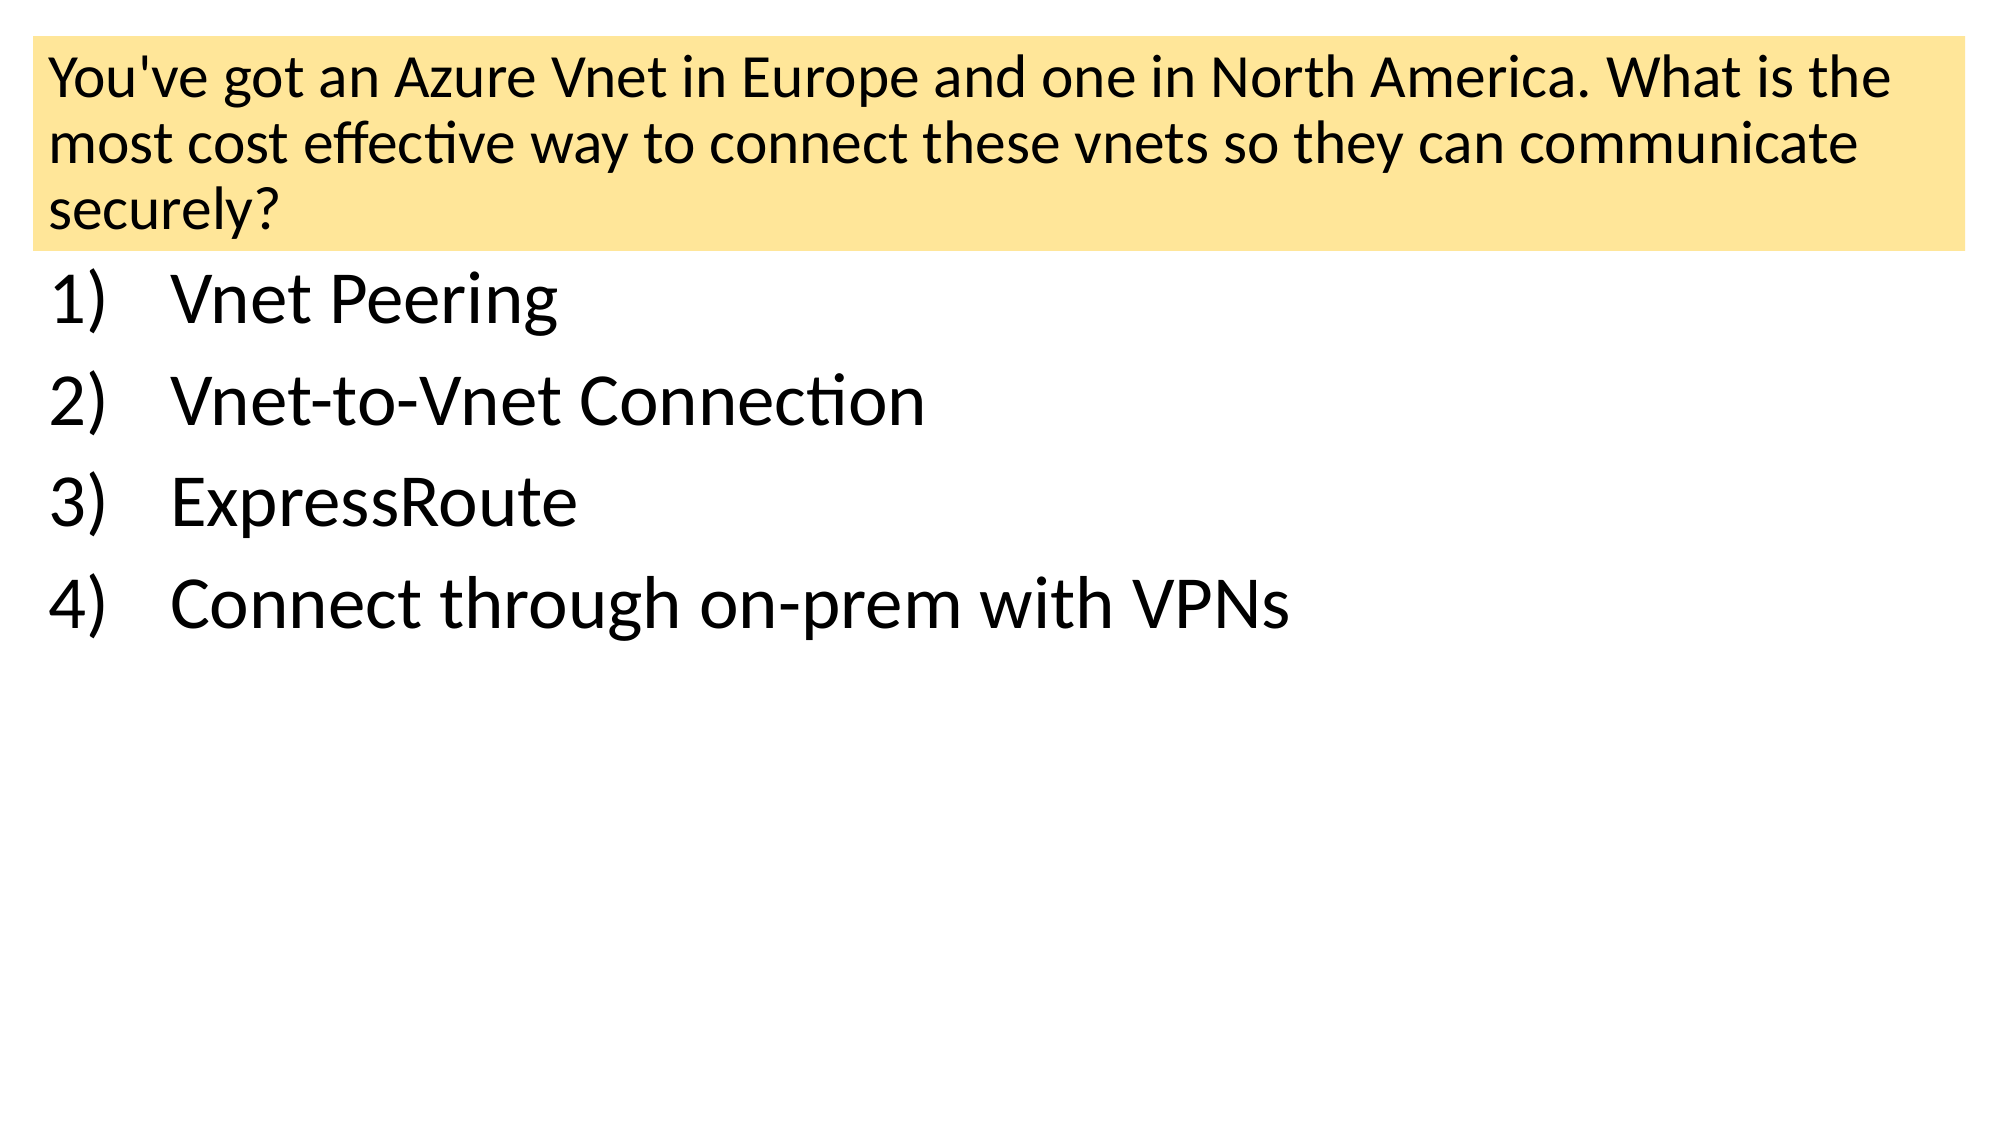

# You've got an Azure Vnet in Europe and one in North America. What is the most cost effective way to connect these vnets so they can communicate securely?
Vnet Peering
Vnet-to-Vnet Connection
ExpressRoute
Connect through on-prem with VPNs